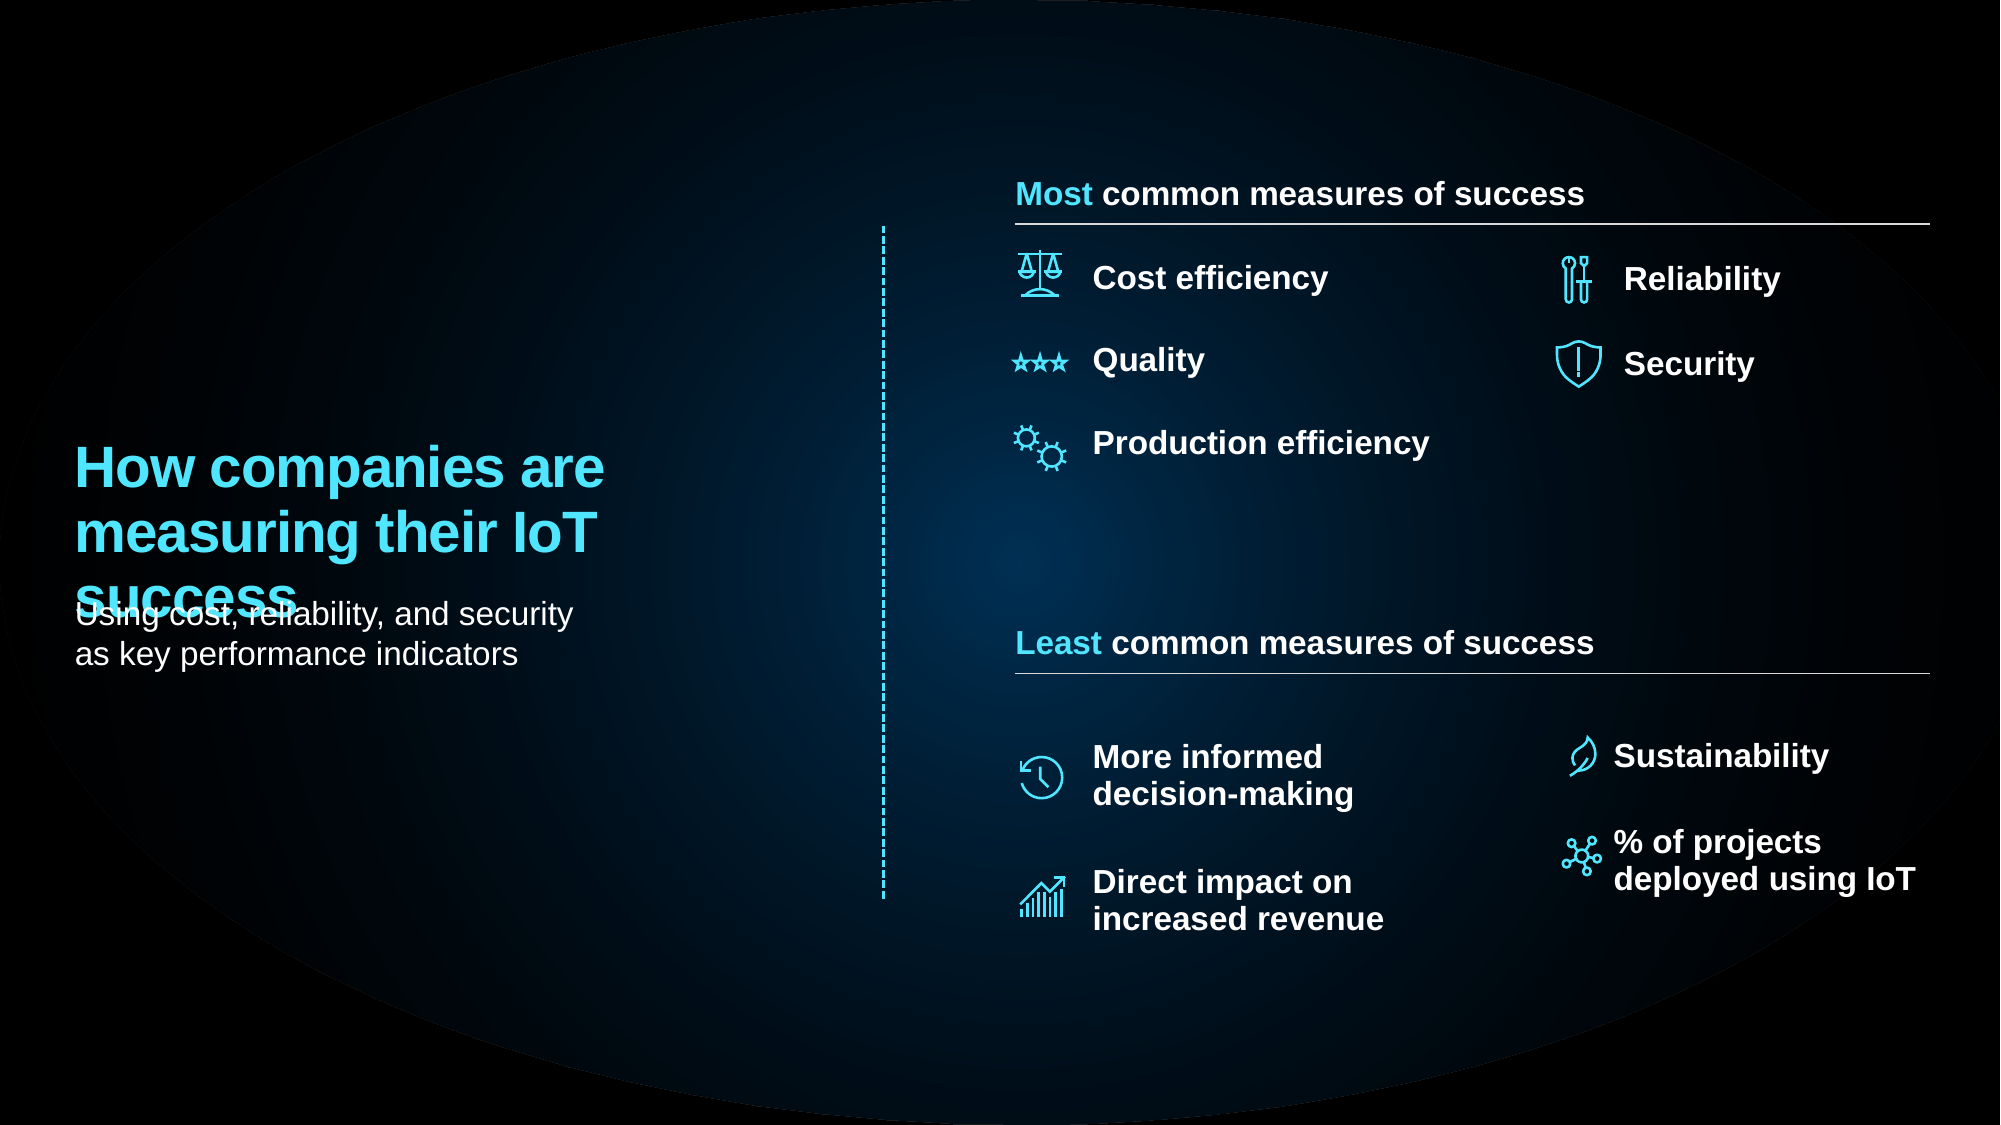

Most common measures of success
| Cost efficiency |
| --- |
| Quality |
| Production efficiency |
| Reliability |
| --- |
| Security |

How companies are measuring their IoT success
Using cost, reliability, and security as key performance indicators
Least common measures of success
| More informed decision-making |
| --- |
| Direct impact on increased revenue |
| Sustainability |
| --- |
| % of projects deployed using IoT |